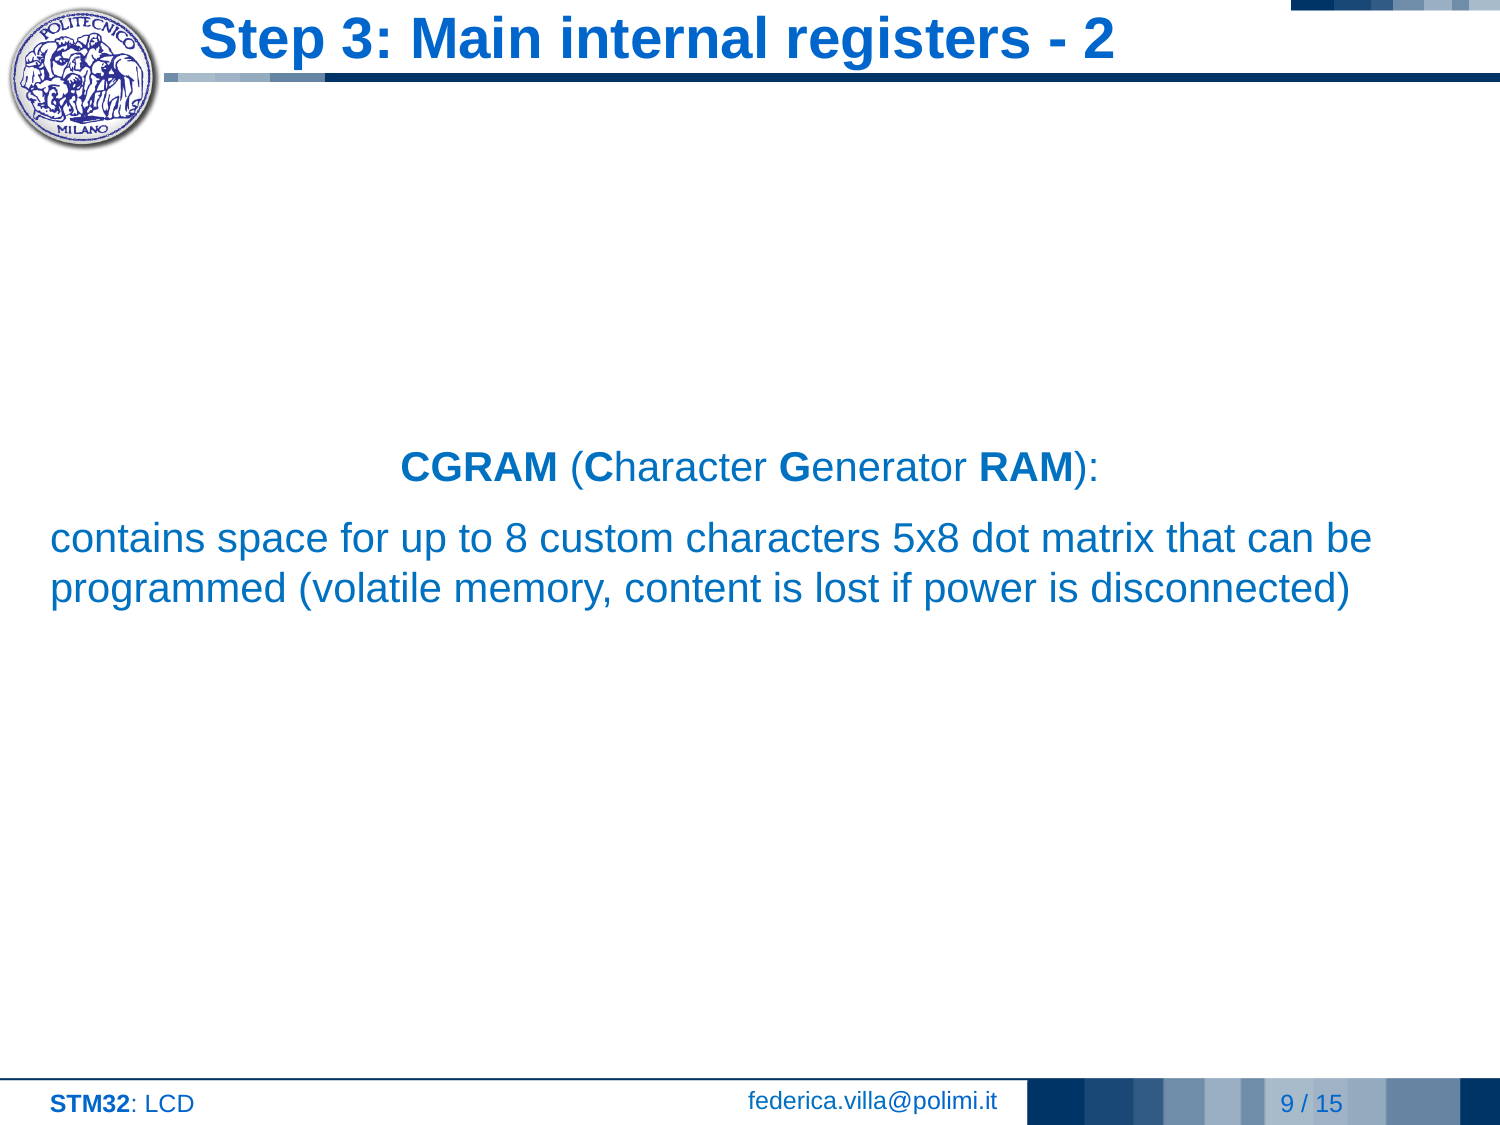

Step 3: Main internal registers - 2
CGRAM (Character Generator RAM):
contains space for up to 8 custom characters 5x8 dot matrix that can be programmed (volatile memory, content is lost if power is disconnected)